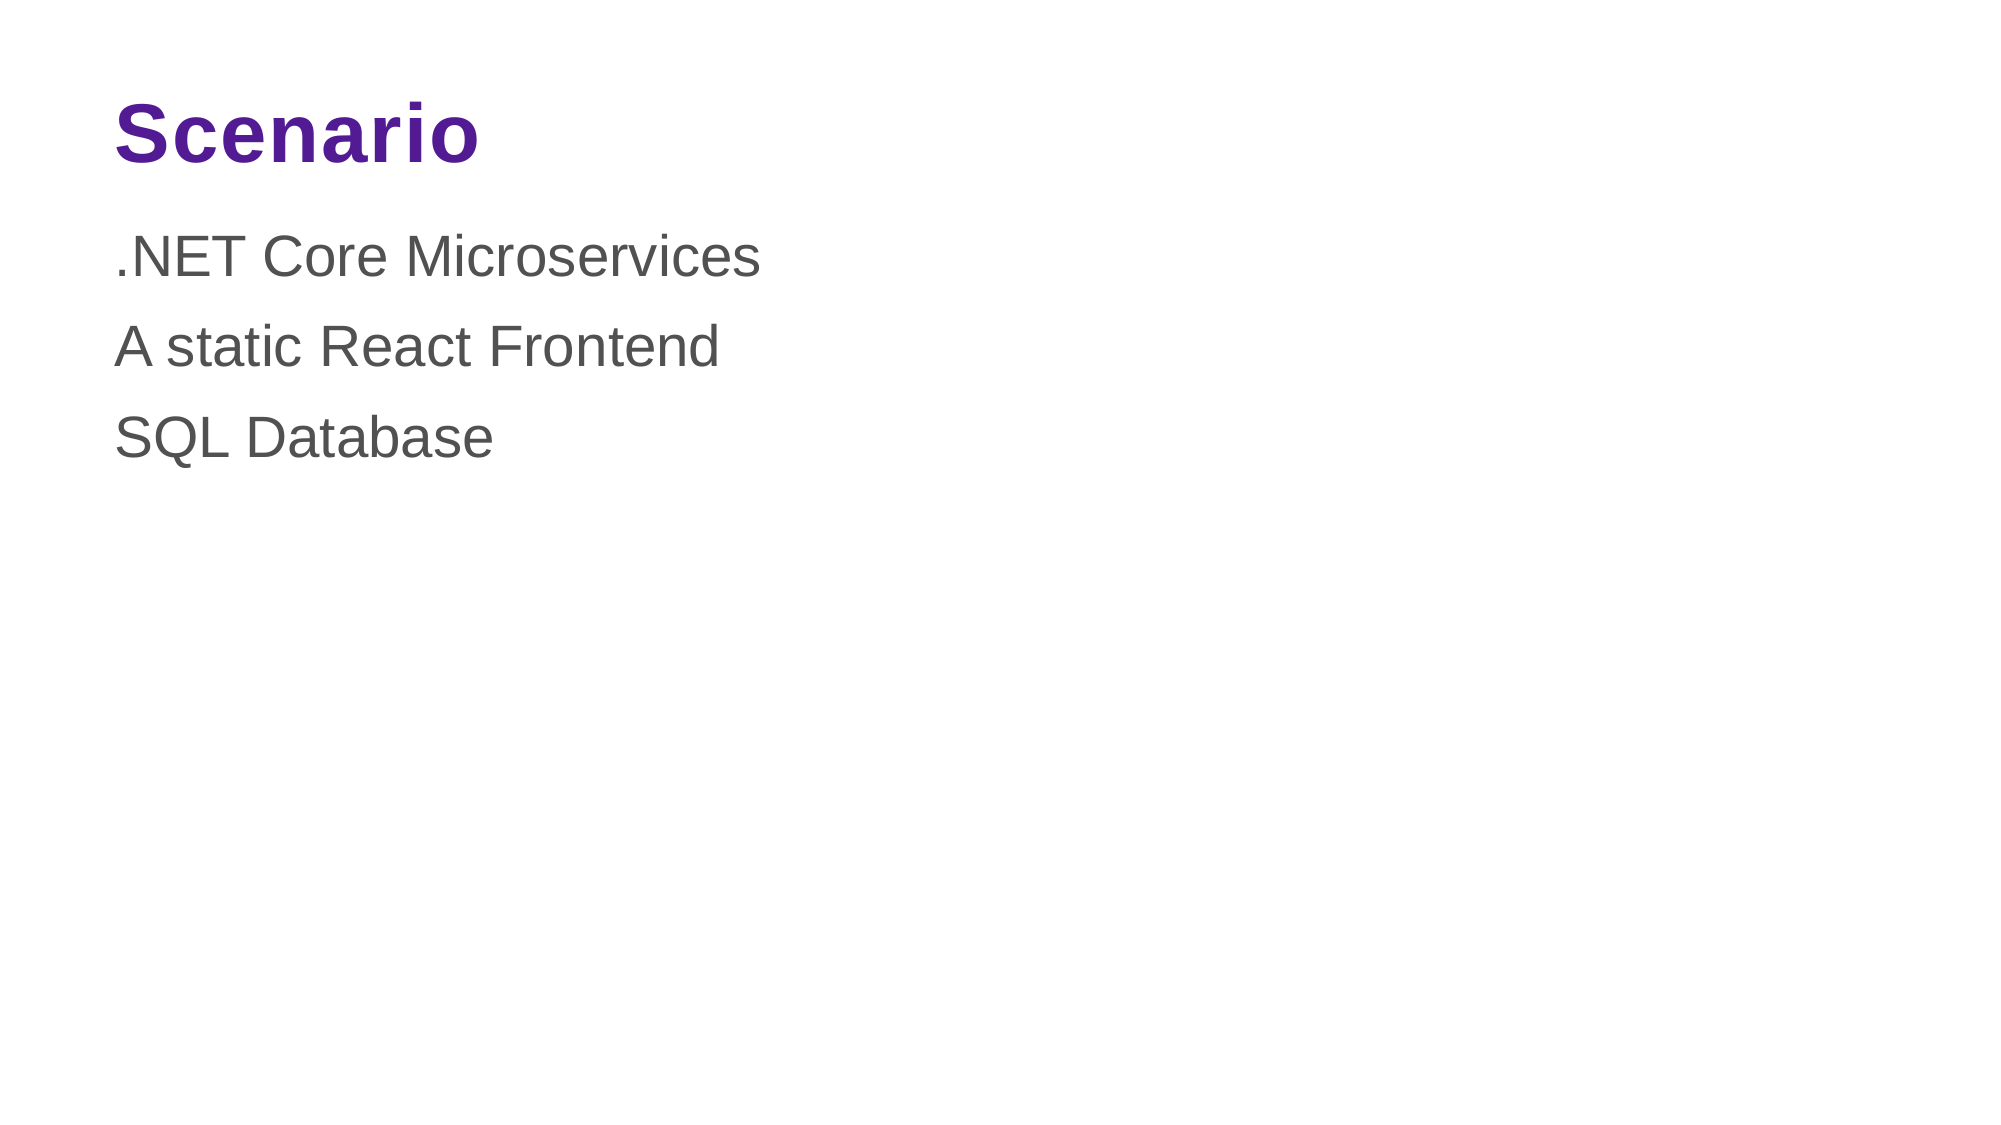

# Scenario
.NET Core Microservices
A static React Frontend
SQL Database